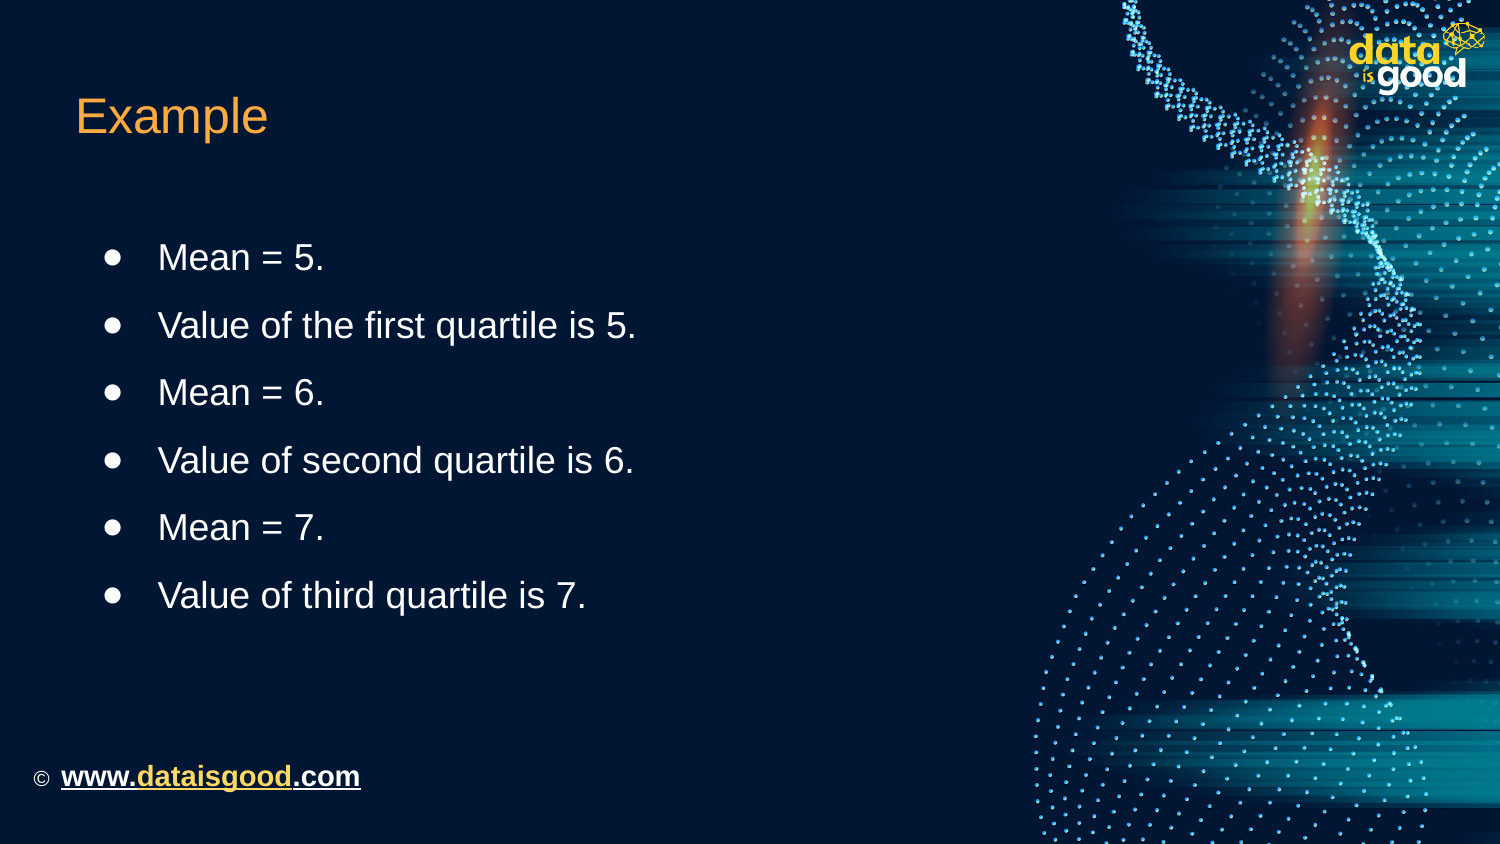

# Example
Mean = 5.
Value of the first quartile is 5.
Mean = 6.
Value of second quartile is 6.
Mean = 7.
Value of third quartile is 7.